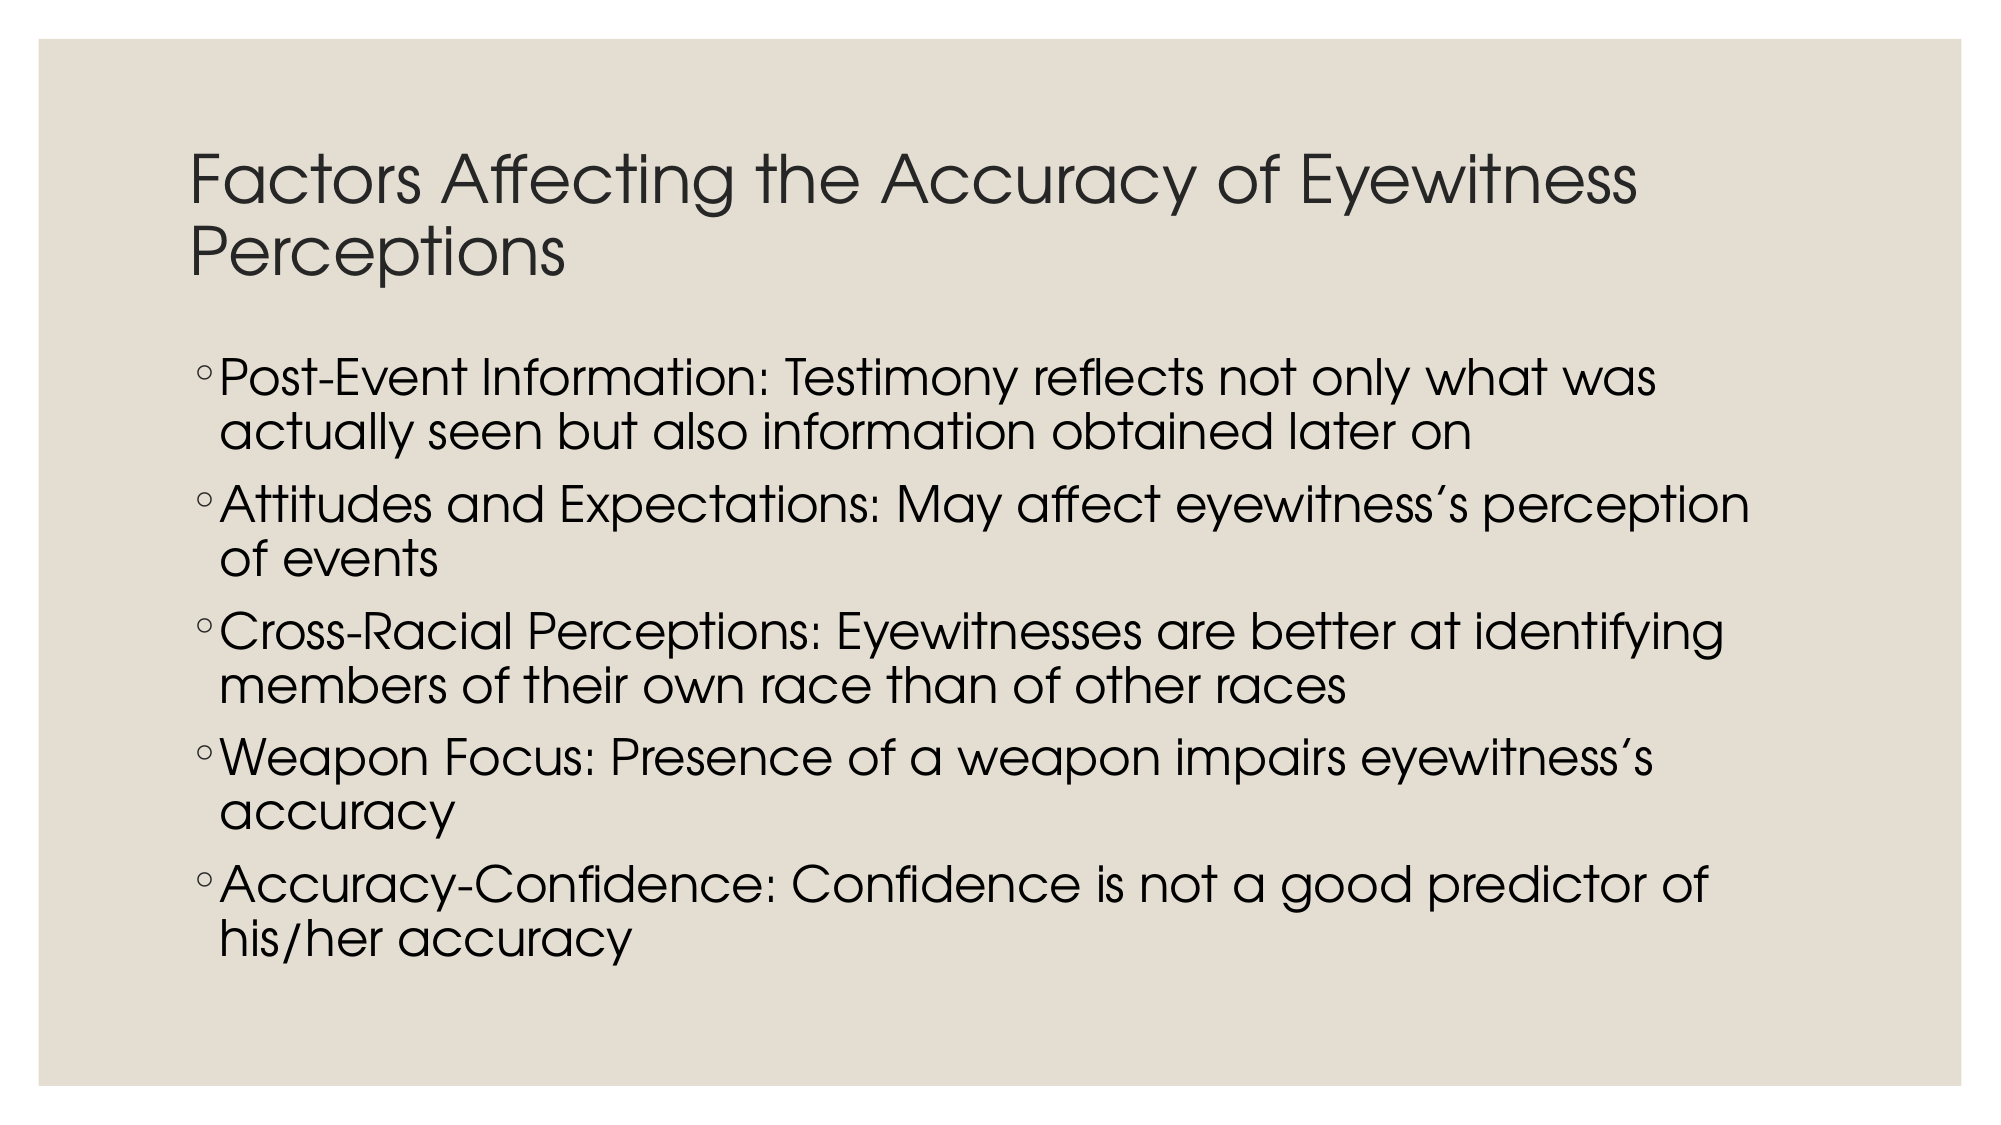

# Factors Affecting the Accuracy of Eyewitness Perceptions
Post-Event Information: Testimony reflects not only what was actually seen but also information obtained later on
Attitudes and Expectations: May affect eyewitness’s perception of events
Cross-Racial Perceptions: Eyewitnesses are better at identifying members of their own race than of other races
Weapon Focus: Presence of a weapon impairs eyewitness’s accuracy
Accuracy-Confidence: Confidence is not a good predictor of his/her accuracy